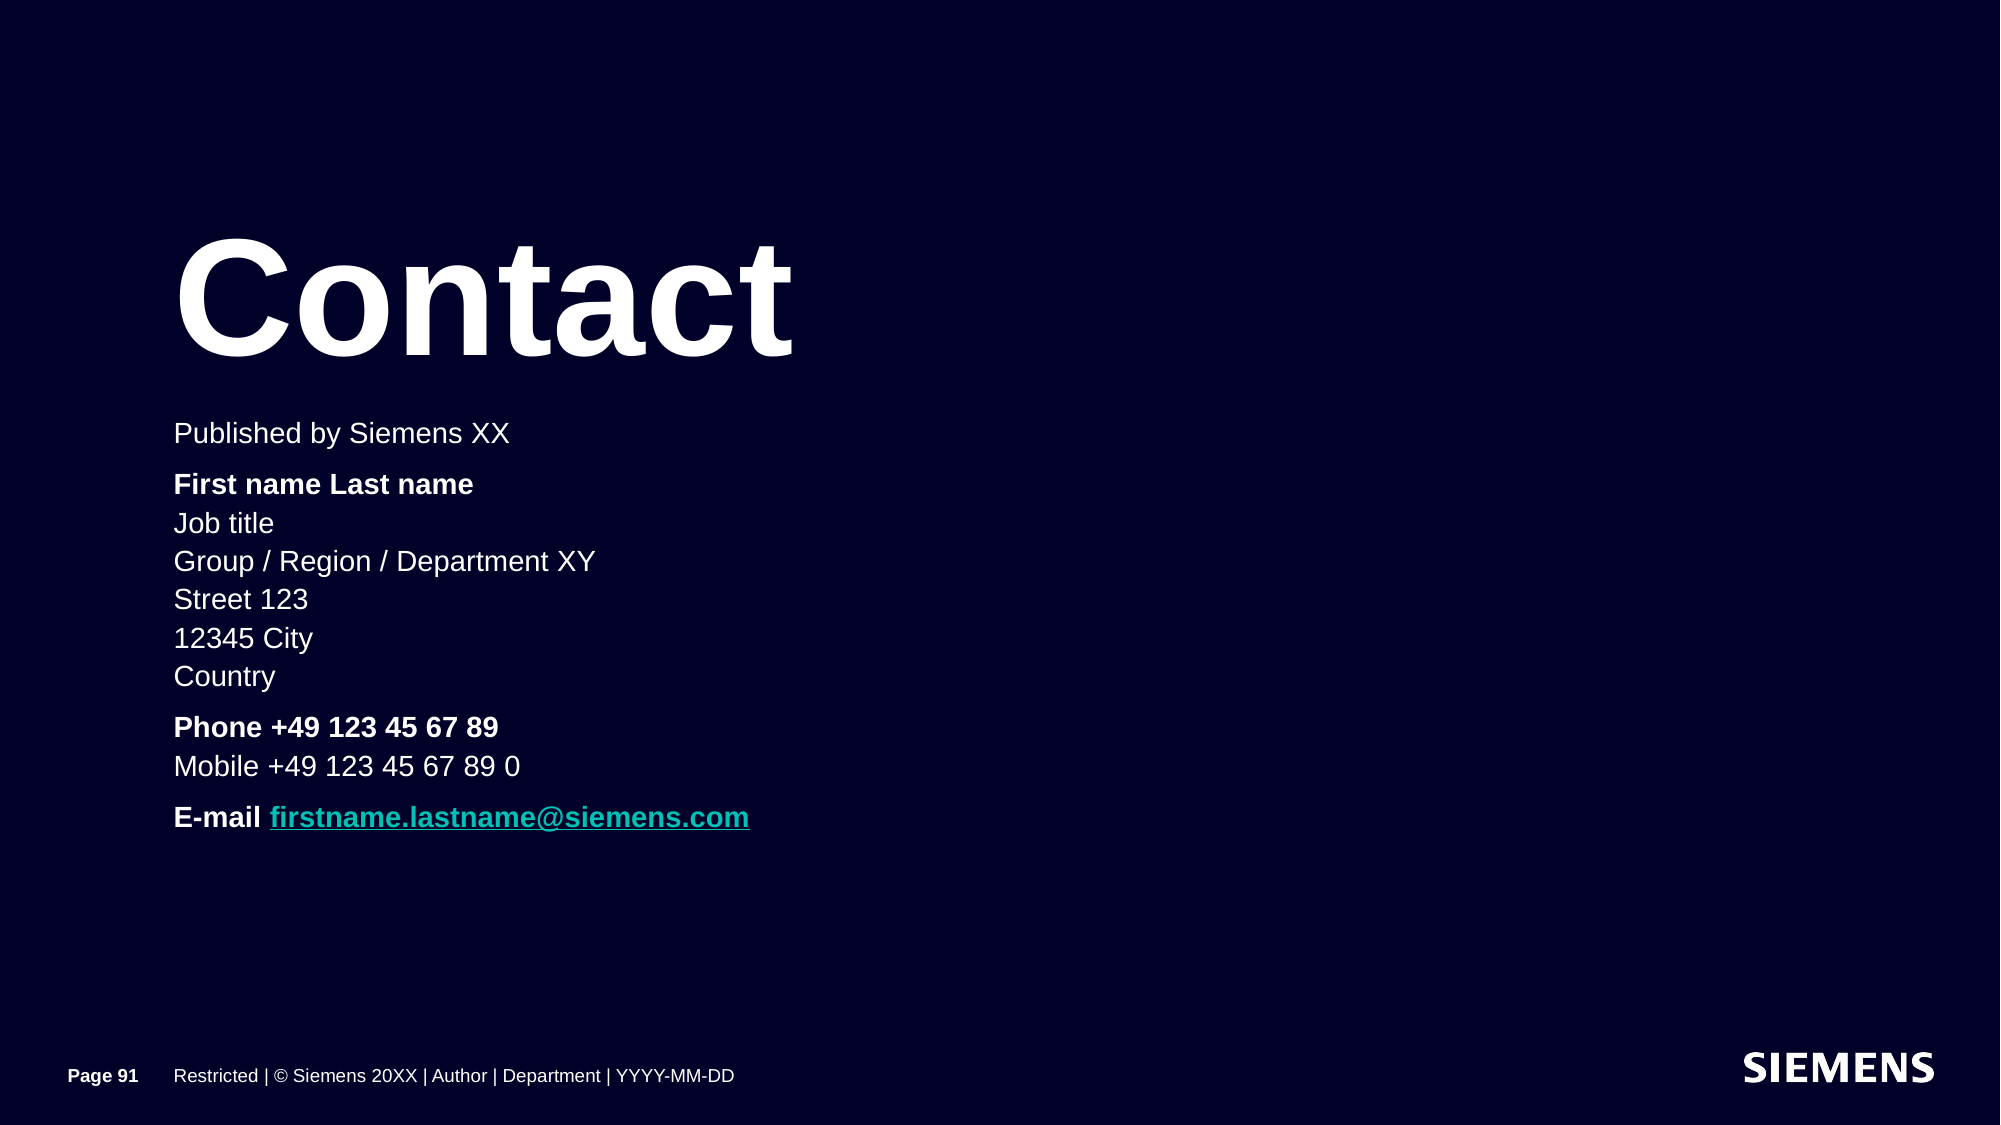

# Contact
Published by Siemens XX
First name Last name
Job title
Group / Region / Department XY
Street 123
12345 City
Country
Phone +49 123 45 67 89
Mobile +49 123 45 67 89 0
E-mail firstname.lastname@siemens.com
Page 91
Restricted | © Siemens 20XX | Author | Department | YYYY-MM-DD